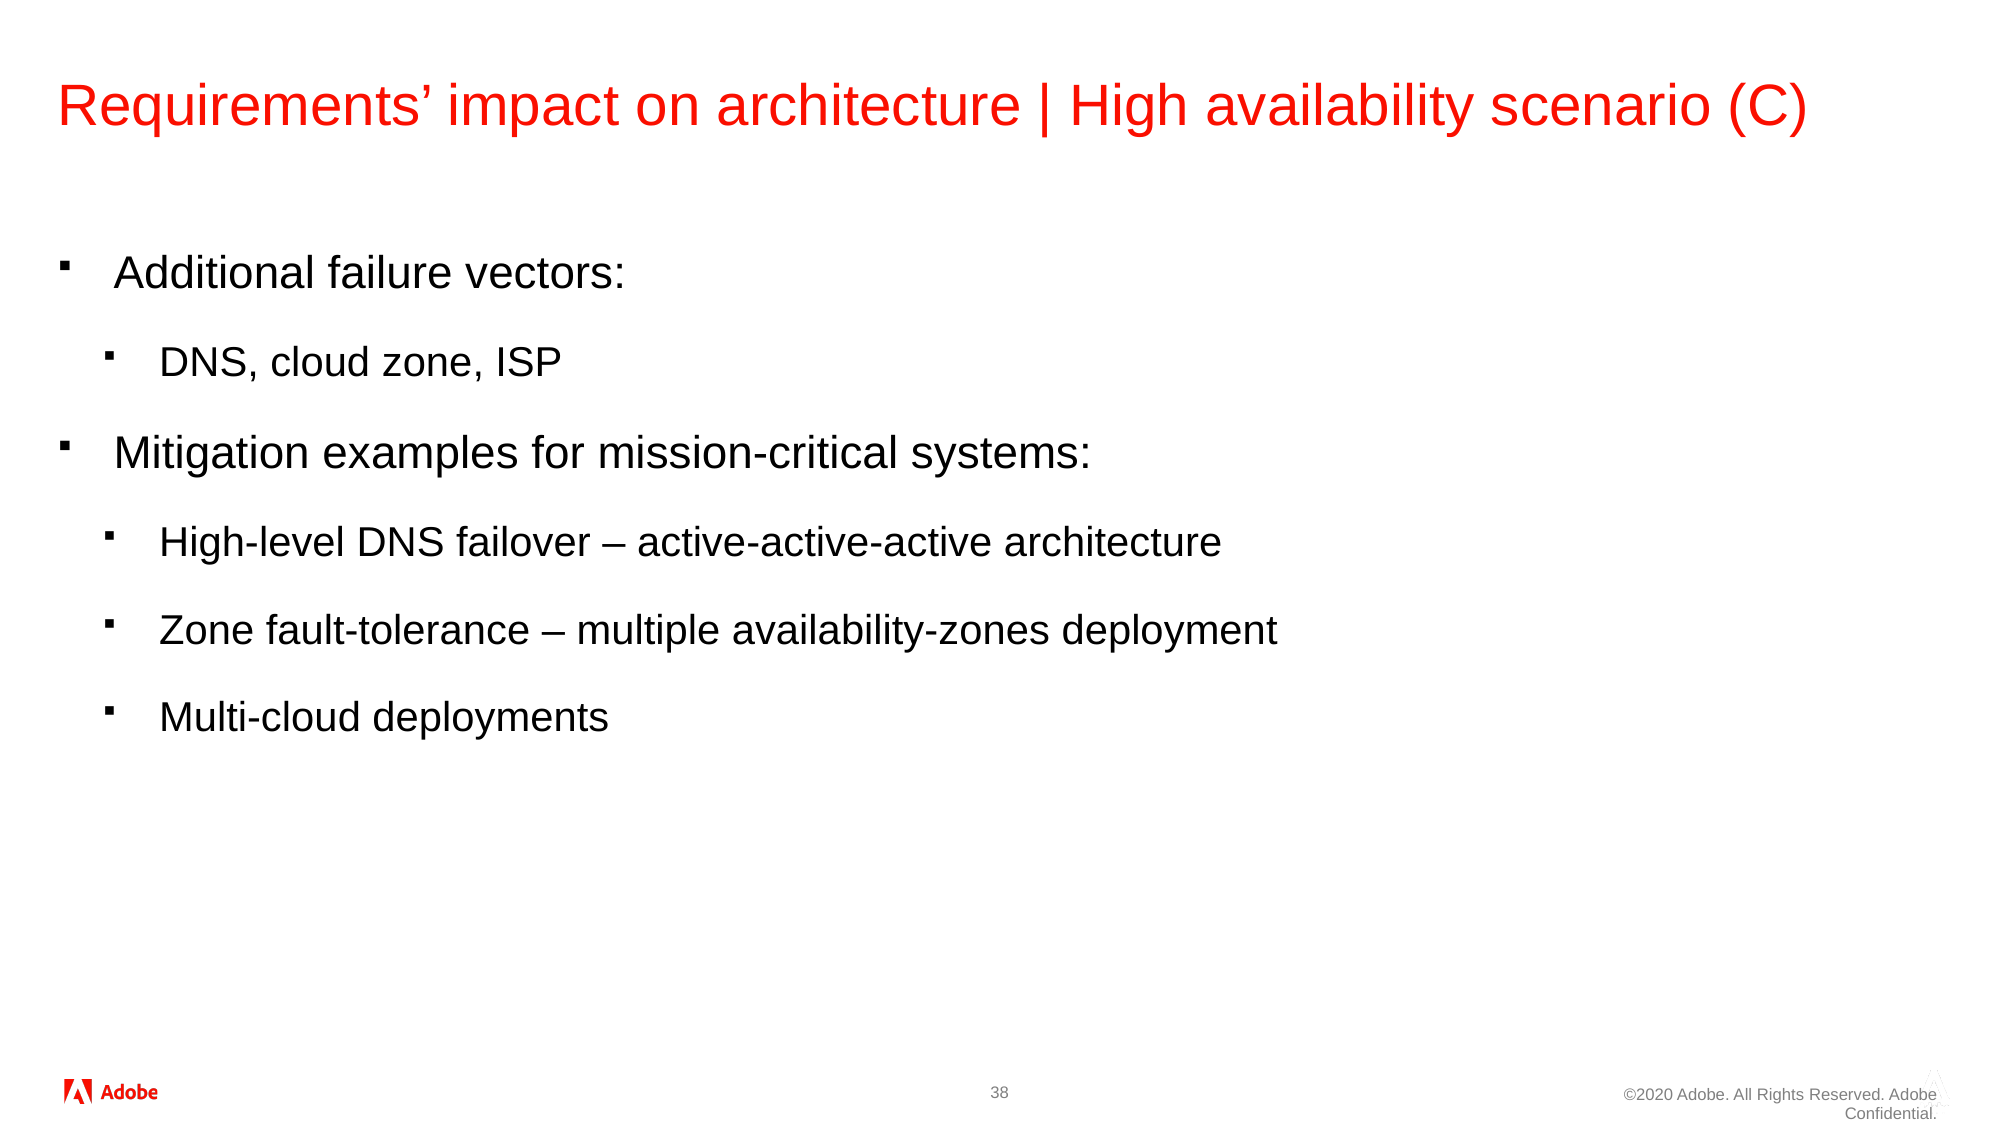

# Requirements’ impact on architecture | High availability scenario (C)
Additional failure vectors:
DNS, cloud zone, ISP
Mitigation examples for mission-critical systems:
High-level DNS failover – active-active-active architecture
Zone fault-tolerance – multiple availability-zones deployment
Multi-cloud deployments
38